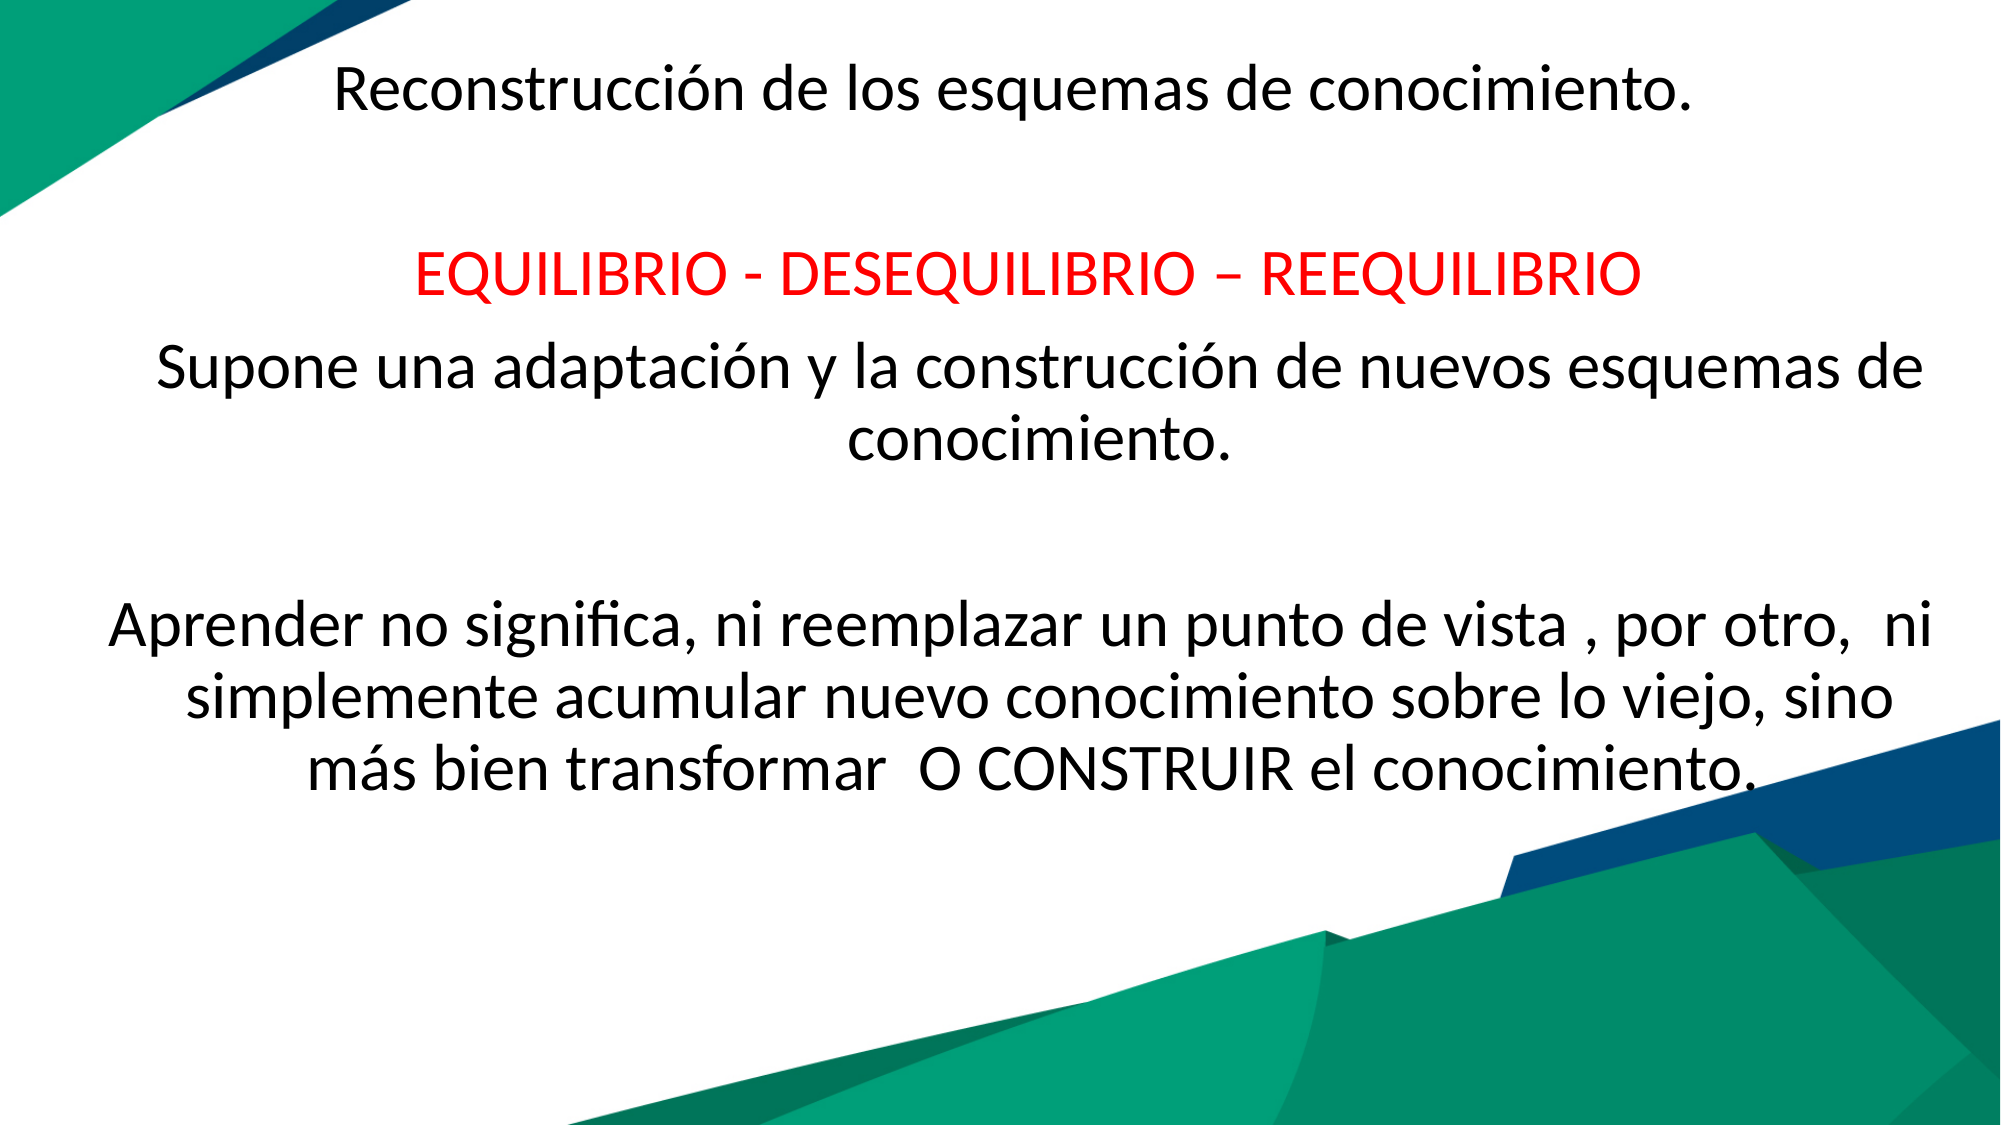

Reconstrucción de los esquemas de conocimiento.

 EQUILIBRIO - DESEQUILIBRIO – REEQUILIBRIO
	Supone una adaptación y la construcción de nuevos esquemas de conocimiento.

Aprender no significa, ni reemplazar un punto de vista , por otro,  ni simplemente acumular nuevo conocimiento sobre lo viejo, sino más bien transformar  O CONSTRUIR el conocimiento.